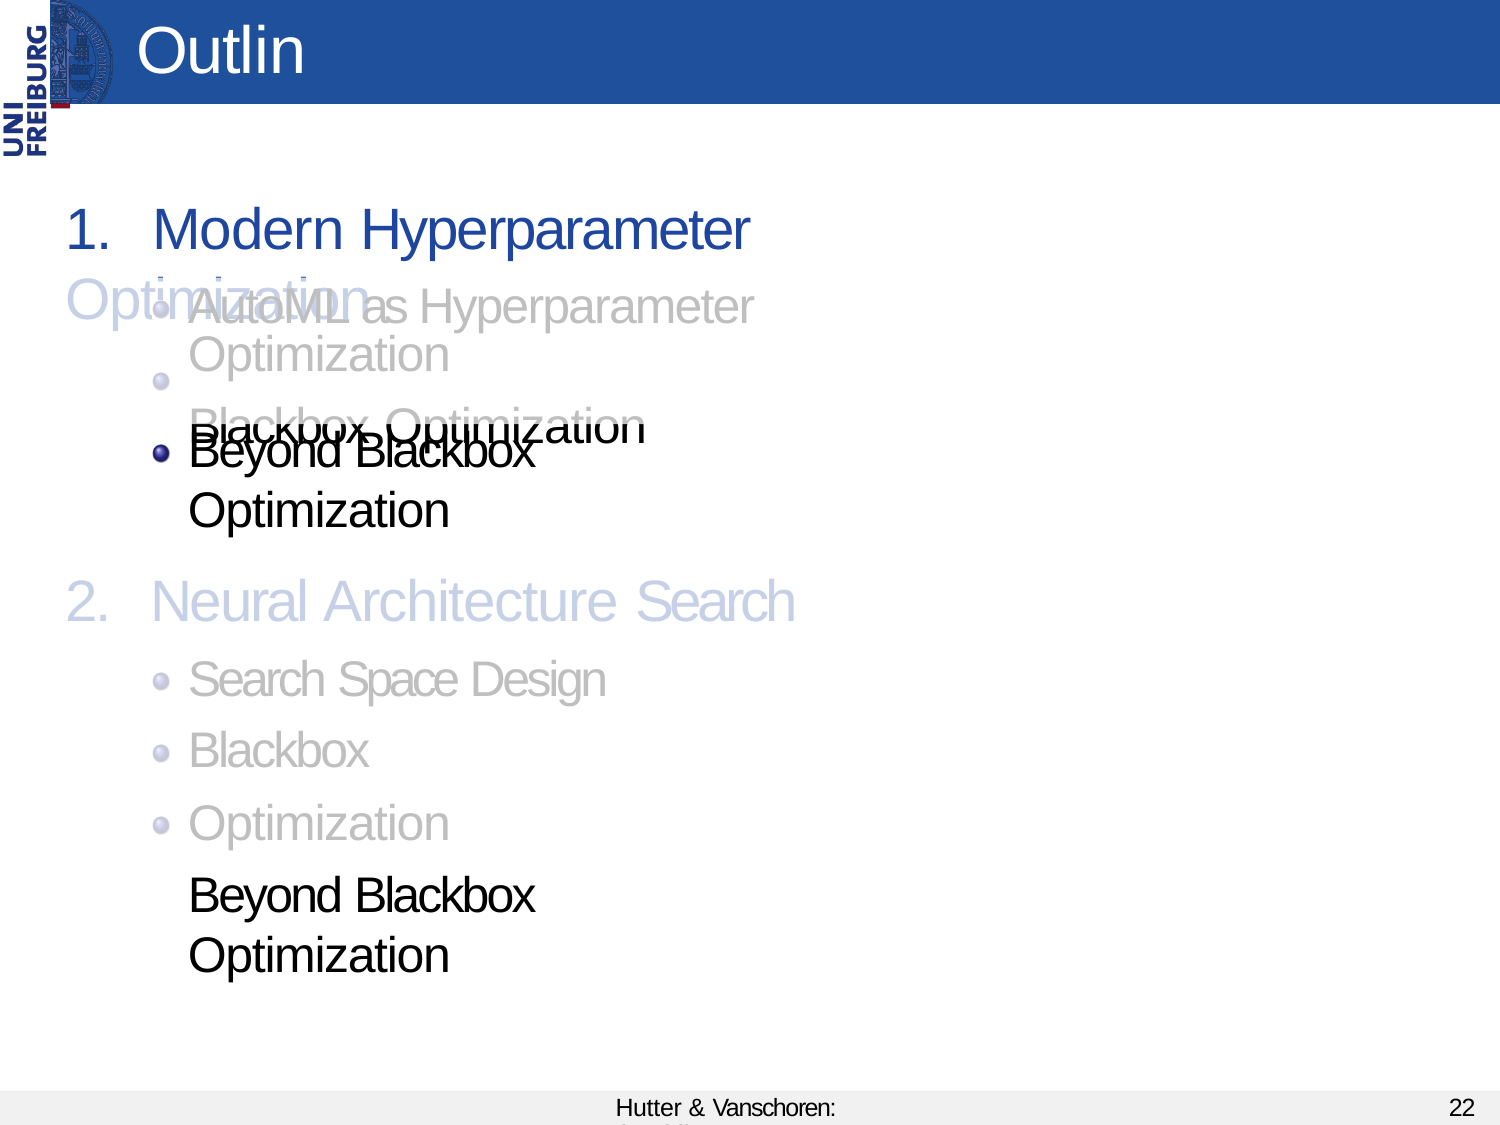

# Outline
1.	Modern Hyperparameter Optimization

AutoML as Hyperparameter Optimization
Blackbox Optimization

Beyond Blackbox Optimization

2.	Neural Architecture Search
Search Space Design  Blackbox Optimization
Beyond Blackbox Optimization

Hutter & Vanschoren: AutoML
22